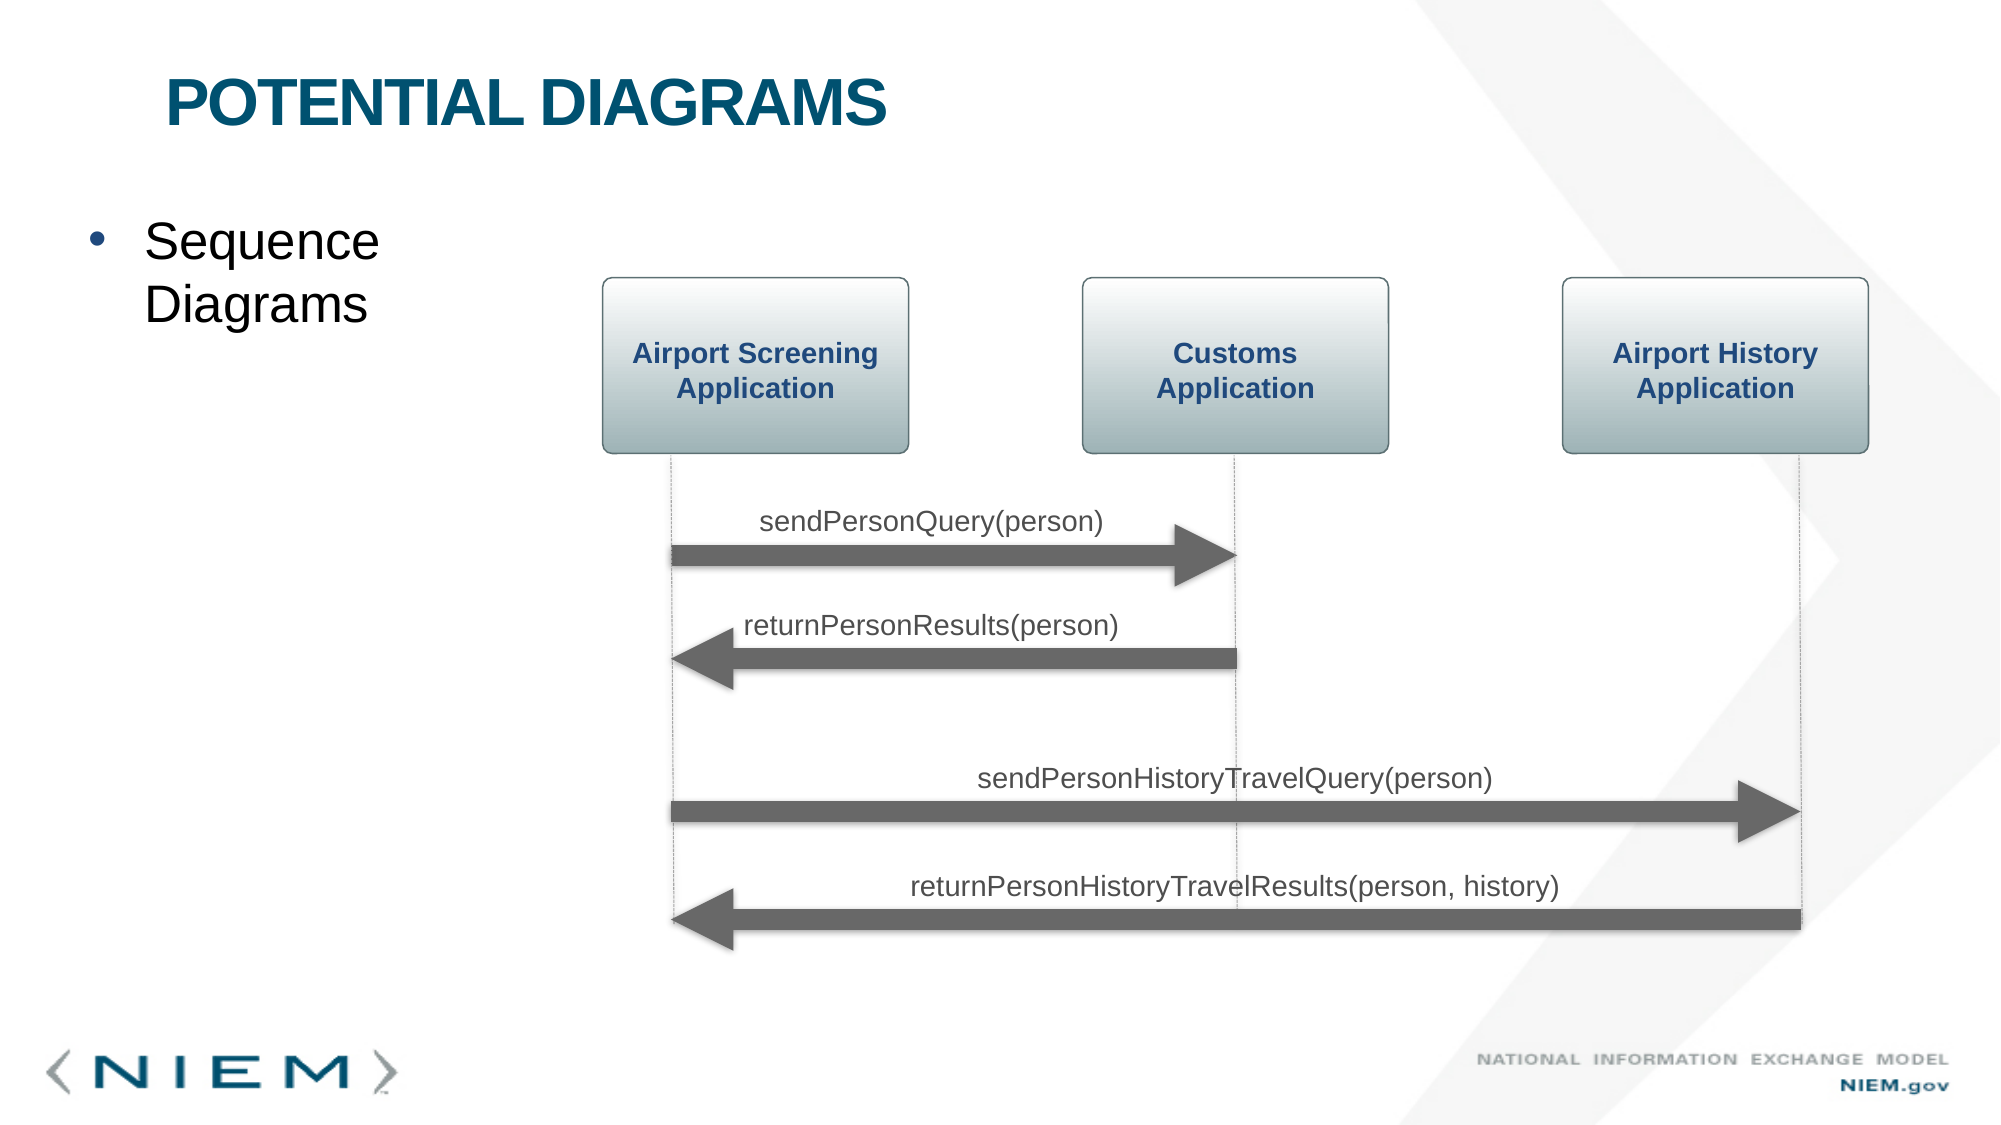

# Potential Diagrams
Sequence Diagrams
Airport Screening Application
Customs
Application
Airport History Application
sendPersonQuery(person)
returnPersonResults(person)
sendPersonHistoryTravelQuery(person)
returnPersonHistoryTravelResults(person, history)